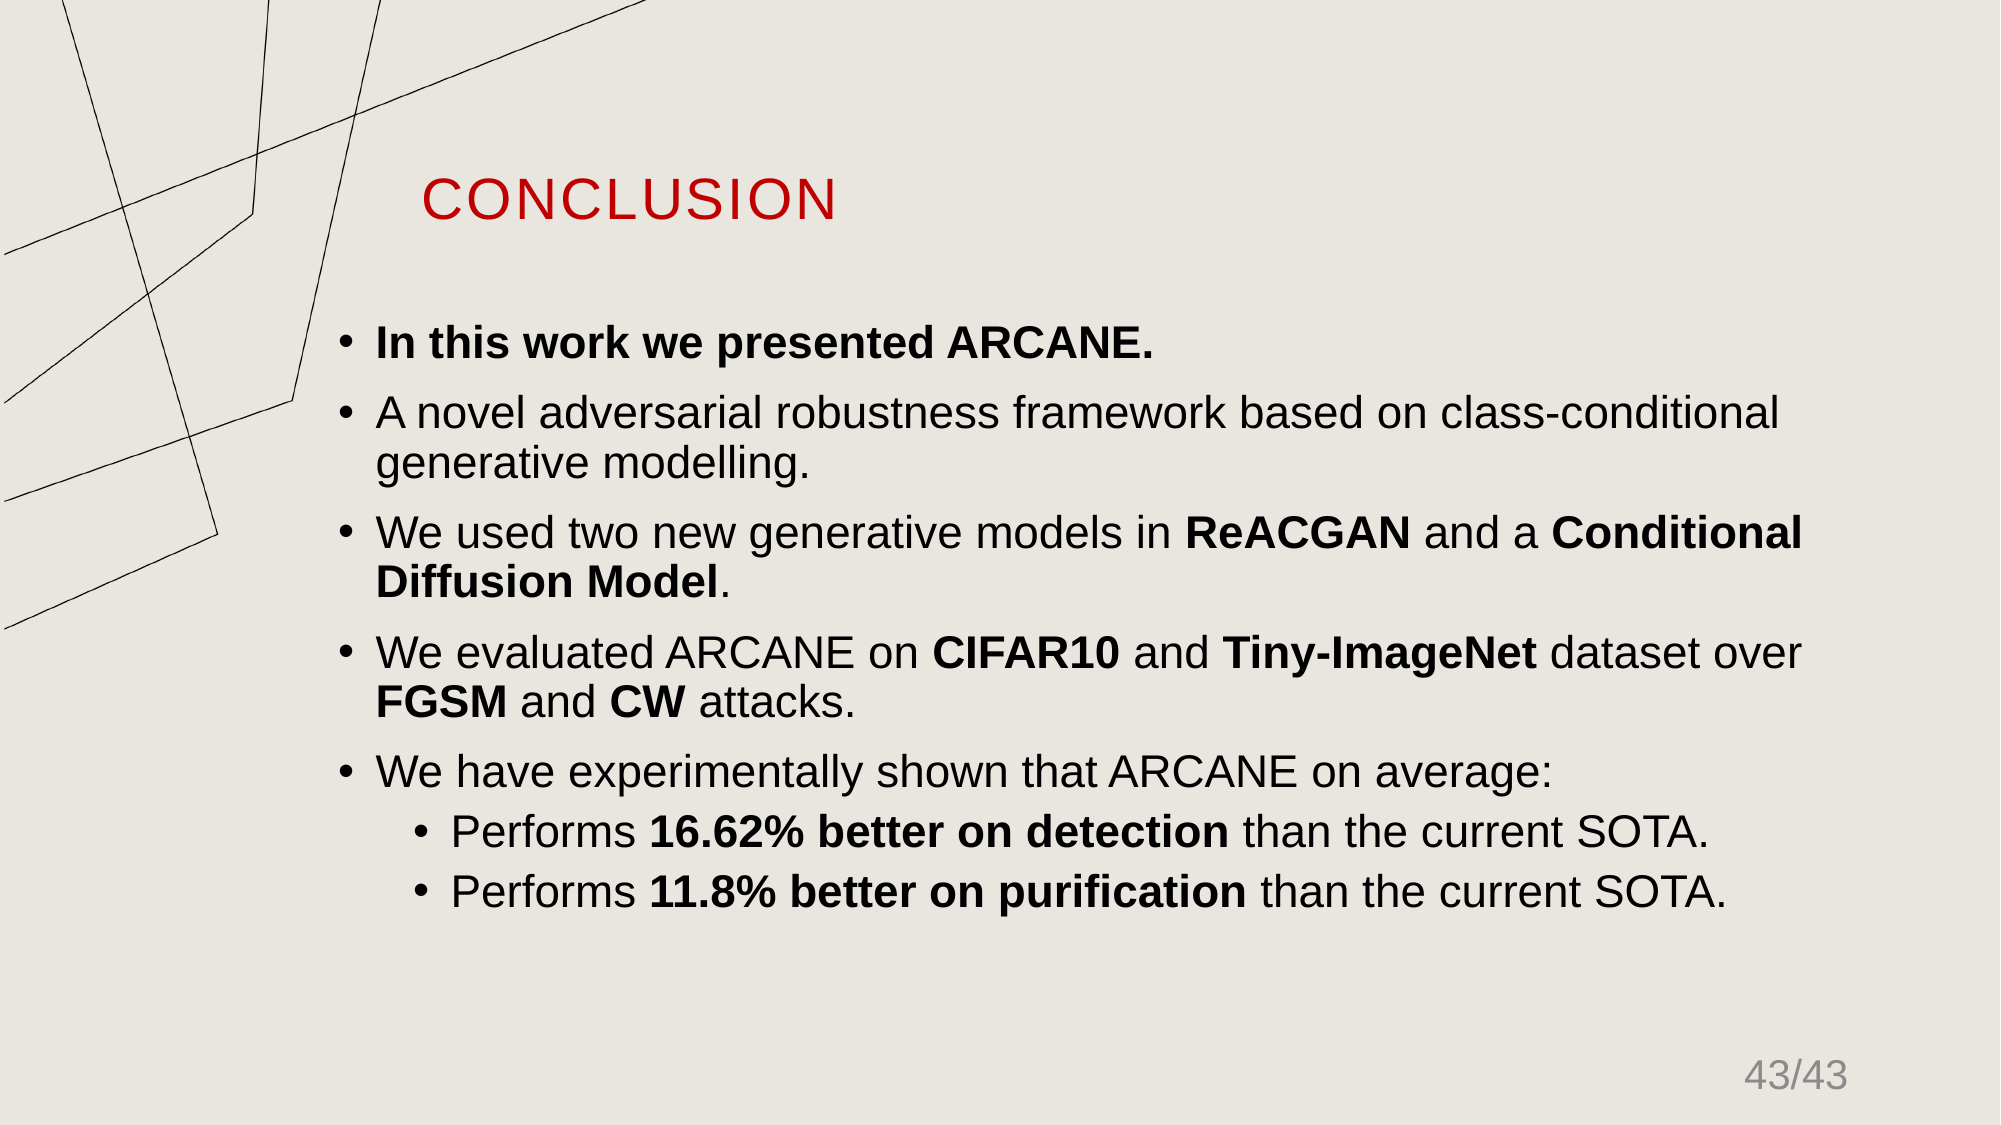

# Conclusion
In this work we presented ARCANE.
A novel adversarial robustness framework based on class-conditional generative modelling.
We used two new generative models in ReACGAN and a Conditional Diffusion Model.
We evaluated ARCANE on CIFAR10 and Tiny-ImageNet dataset over FGSM and CW attacks.
We have experimentally shown that ARCANE on average:
Performs 16.62% better on detection than the current SOTA.
Performs 11.8% better on purification than the current SOTA.

43